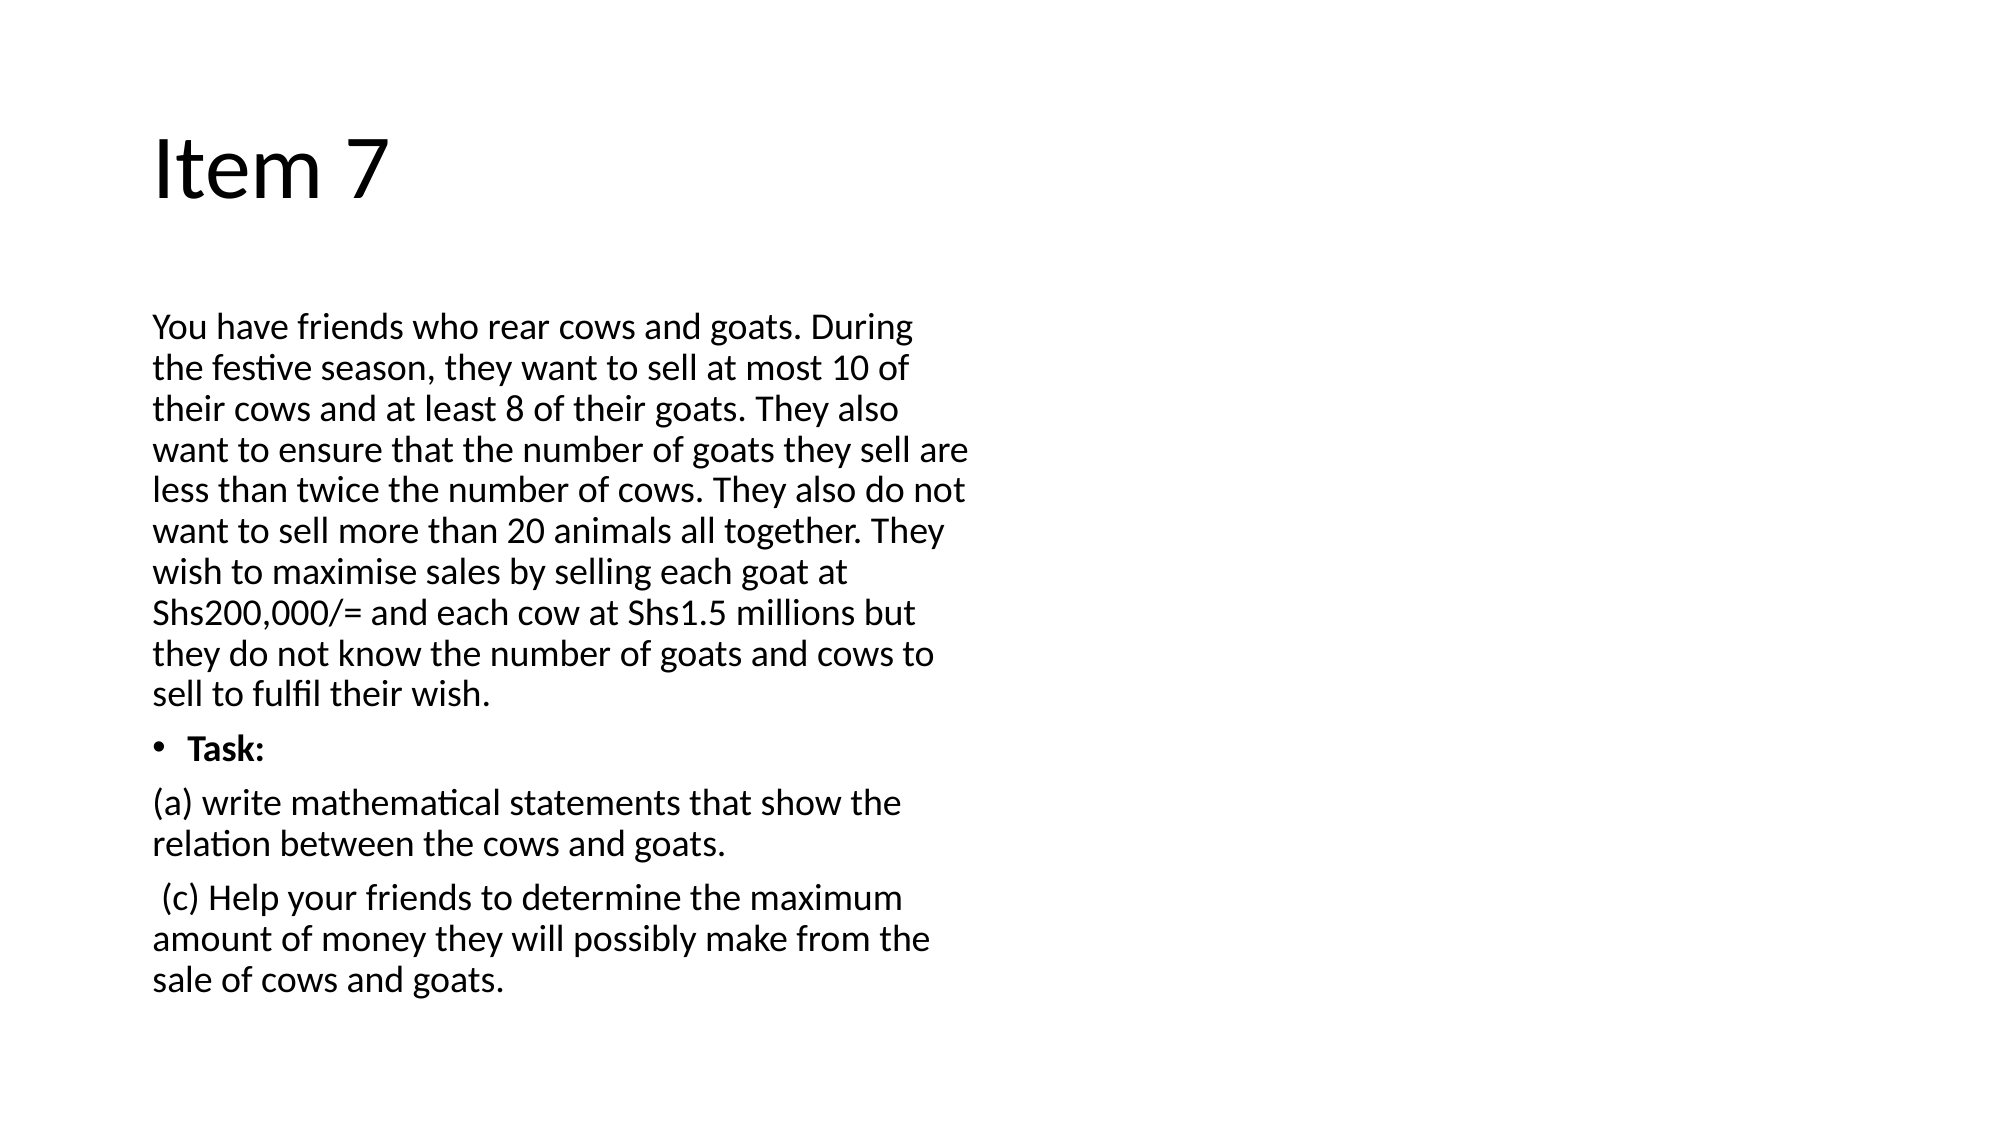

# Item 7
You have friends who rear cows and goats. During the festive season, they want to sell at most 10 of their cows and at least 8 of their goats. They also want to ensure that the number of goats they sell are less than twice the number of cows. They also do not want to sell more than 20 animals all together. They wish to maximise sales by selling each goat at Shs200,000/= and each cow at Shs1.5 millions but they do not know the number of goats and cows to sell to fulfil their wish.
Task:
(a) write mathematical statements that show the relation between the cows and goats.
 (c) Help your friends to determine the maximum amount of money they will possibly make from the sale of cows and goats.